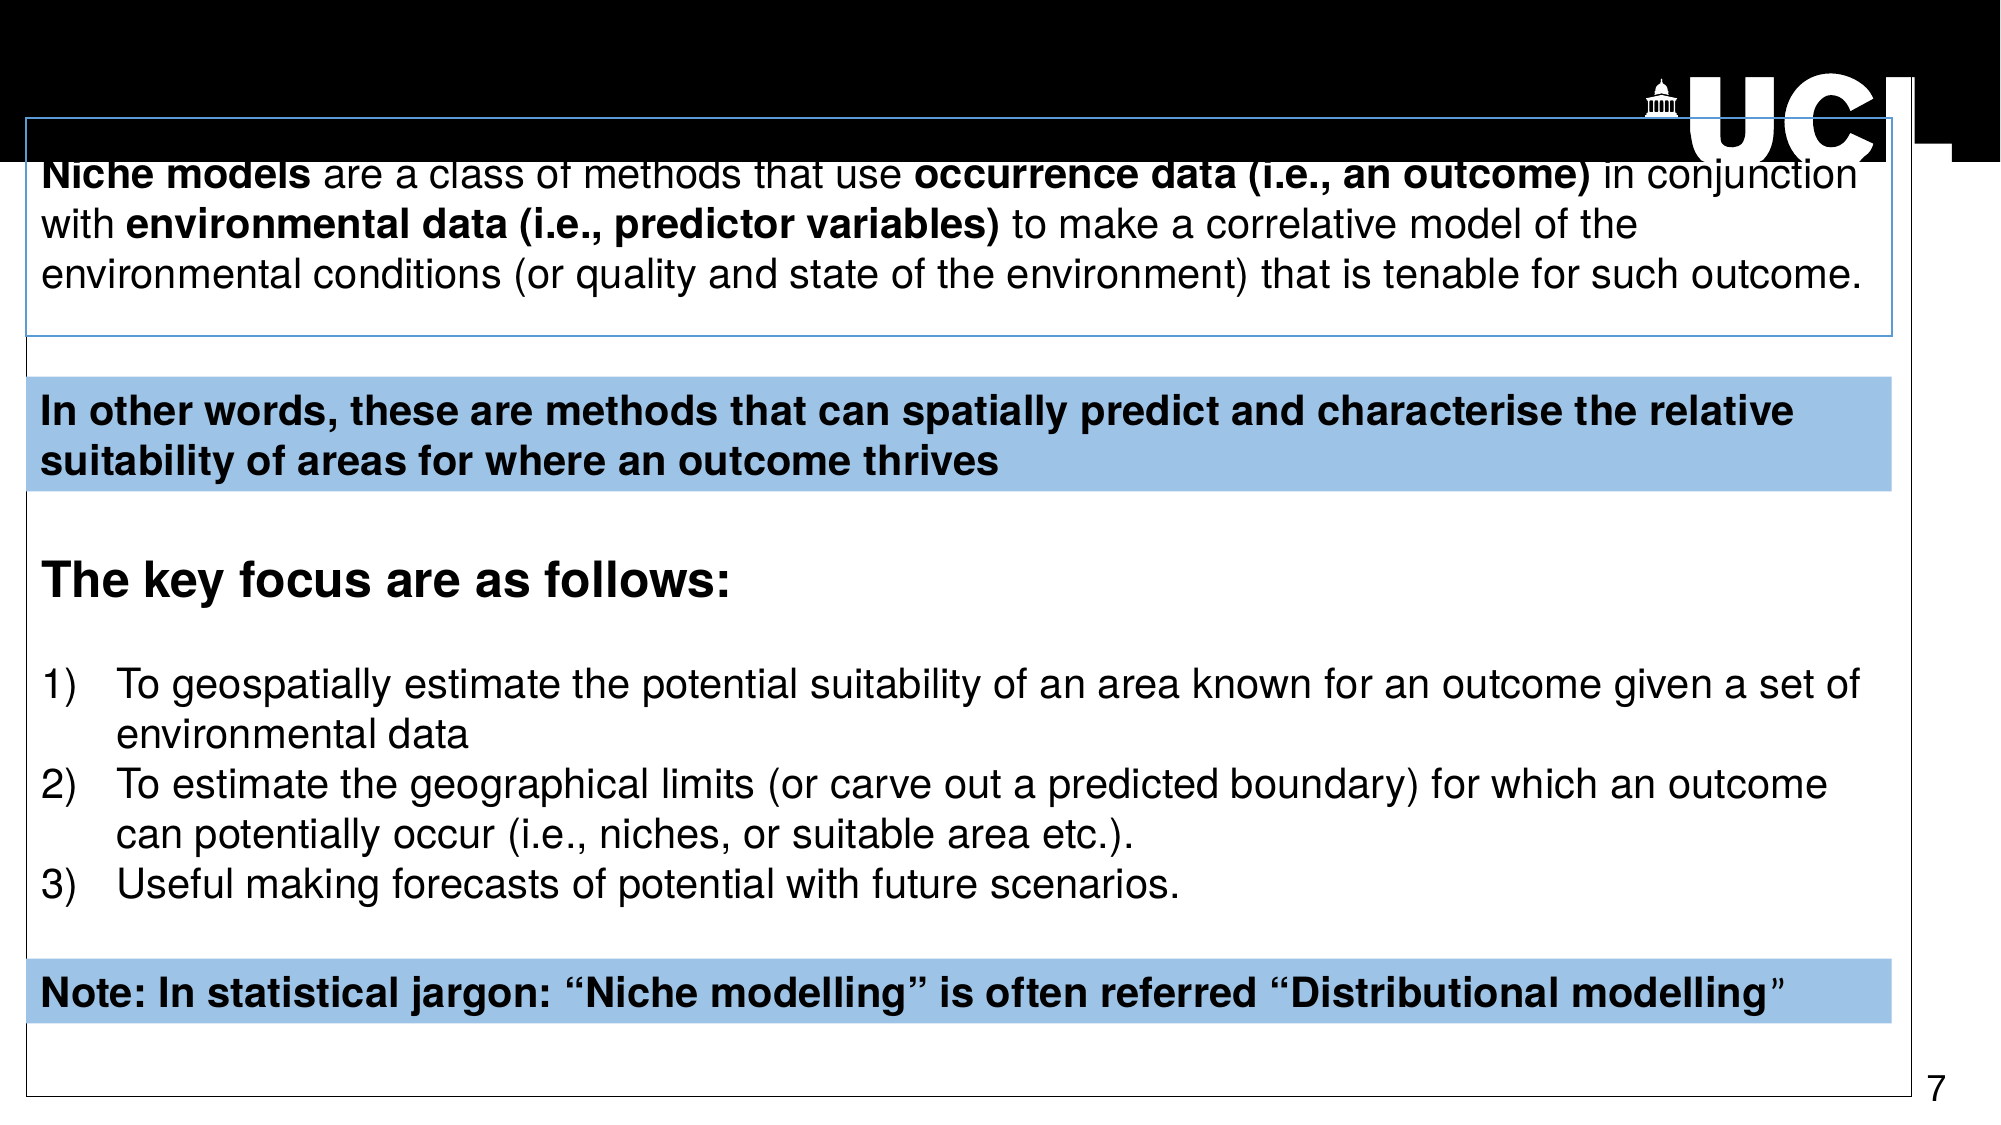

Definition of Niche Modelling [1]

Niche models are a class of methods that use occurrence data (i.e., an outcome) in conjunction with environmental data (i.e., predictor variables) to make a correlative model of the environmental conditions (or quality and state of the environment) that is tenable for such outcome.

The key focus are as follows:

To geospatially estimate the potential suitability of an area known for an outcome given a set of environmental data
To estimate the geographical limits (or carve out a predicted boundary) for which an outcome can potentially occur (i.e., niches, or suitable area etc.).
Useful making forecasts of potential with future scenarios.

In other words, these are methods that can spatially predict and characterise the relative suitability of areas for where an outcome thrives
Note: In statistical jargon: “Niche modelling” is often referred “Distributional modelling”
7